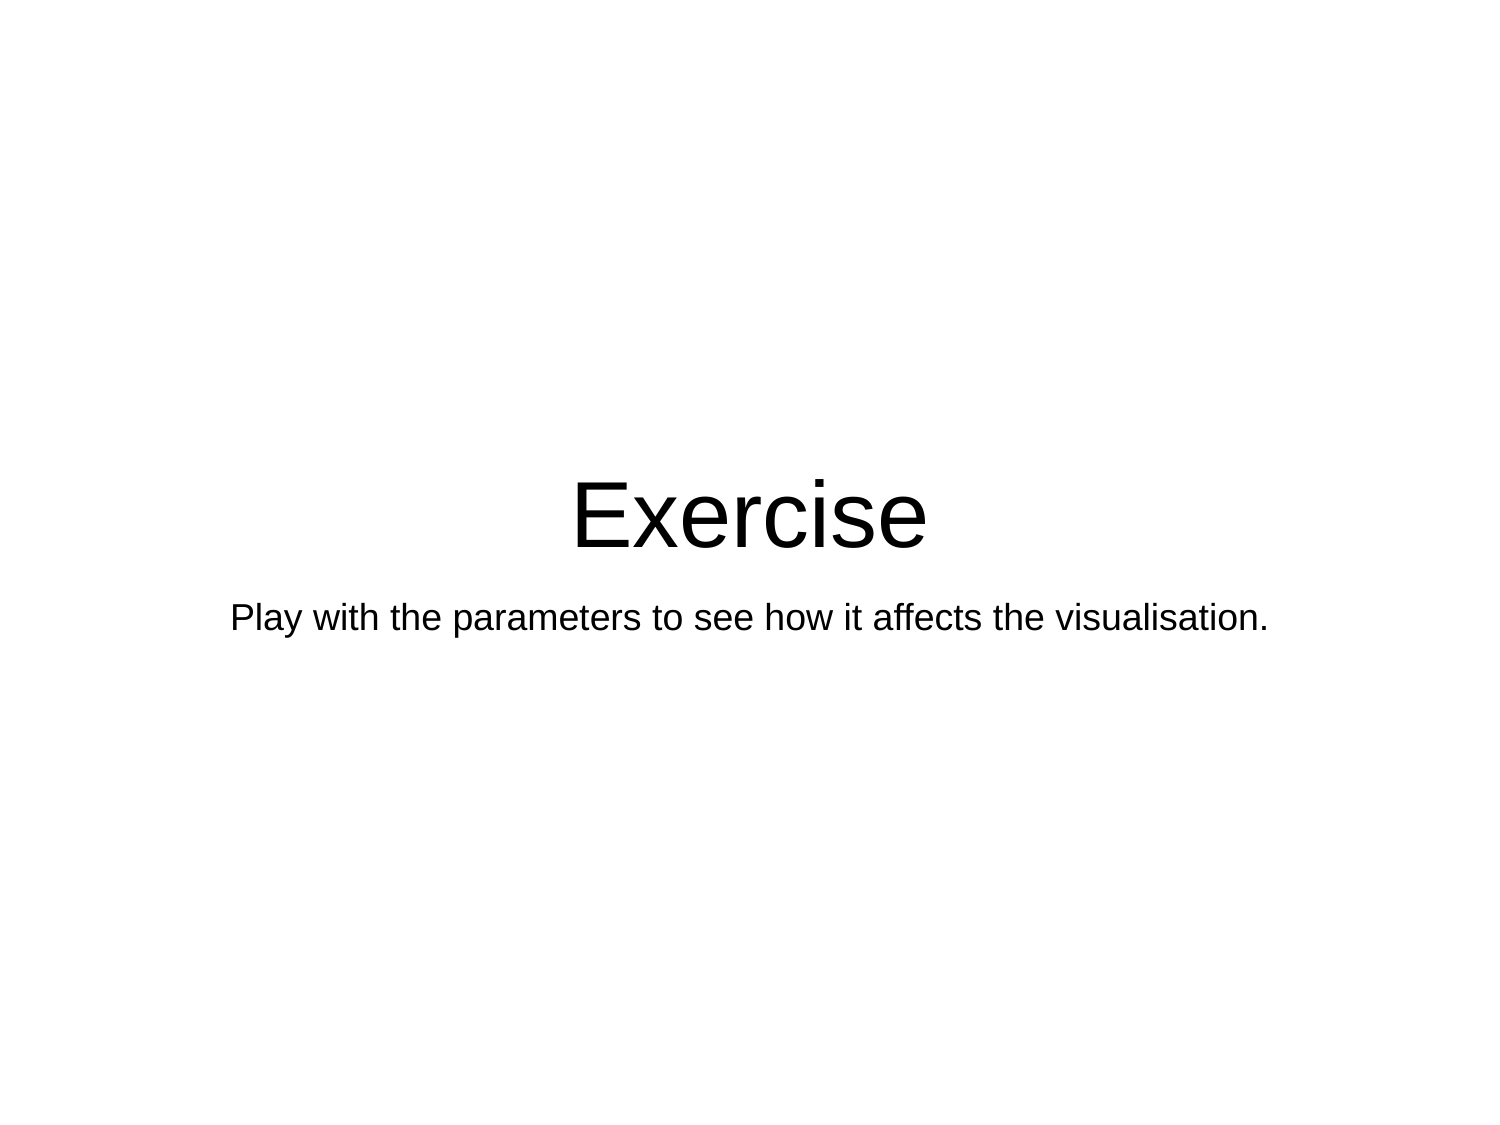

# Exercise
Play with the parameters to see how it affects the visualisation.